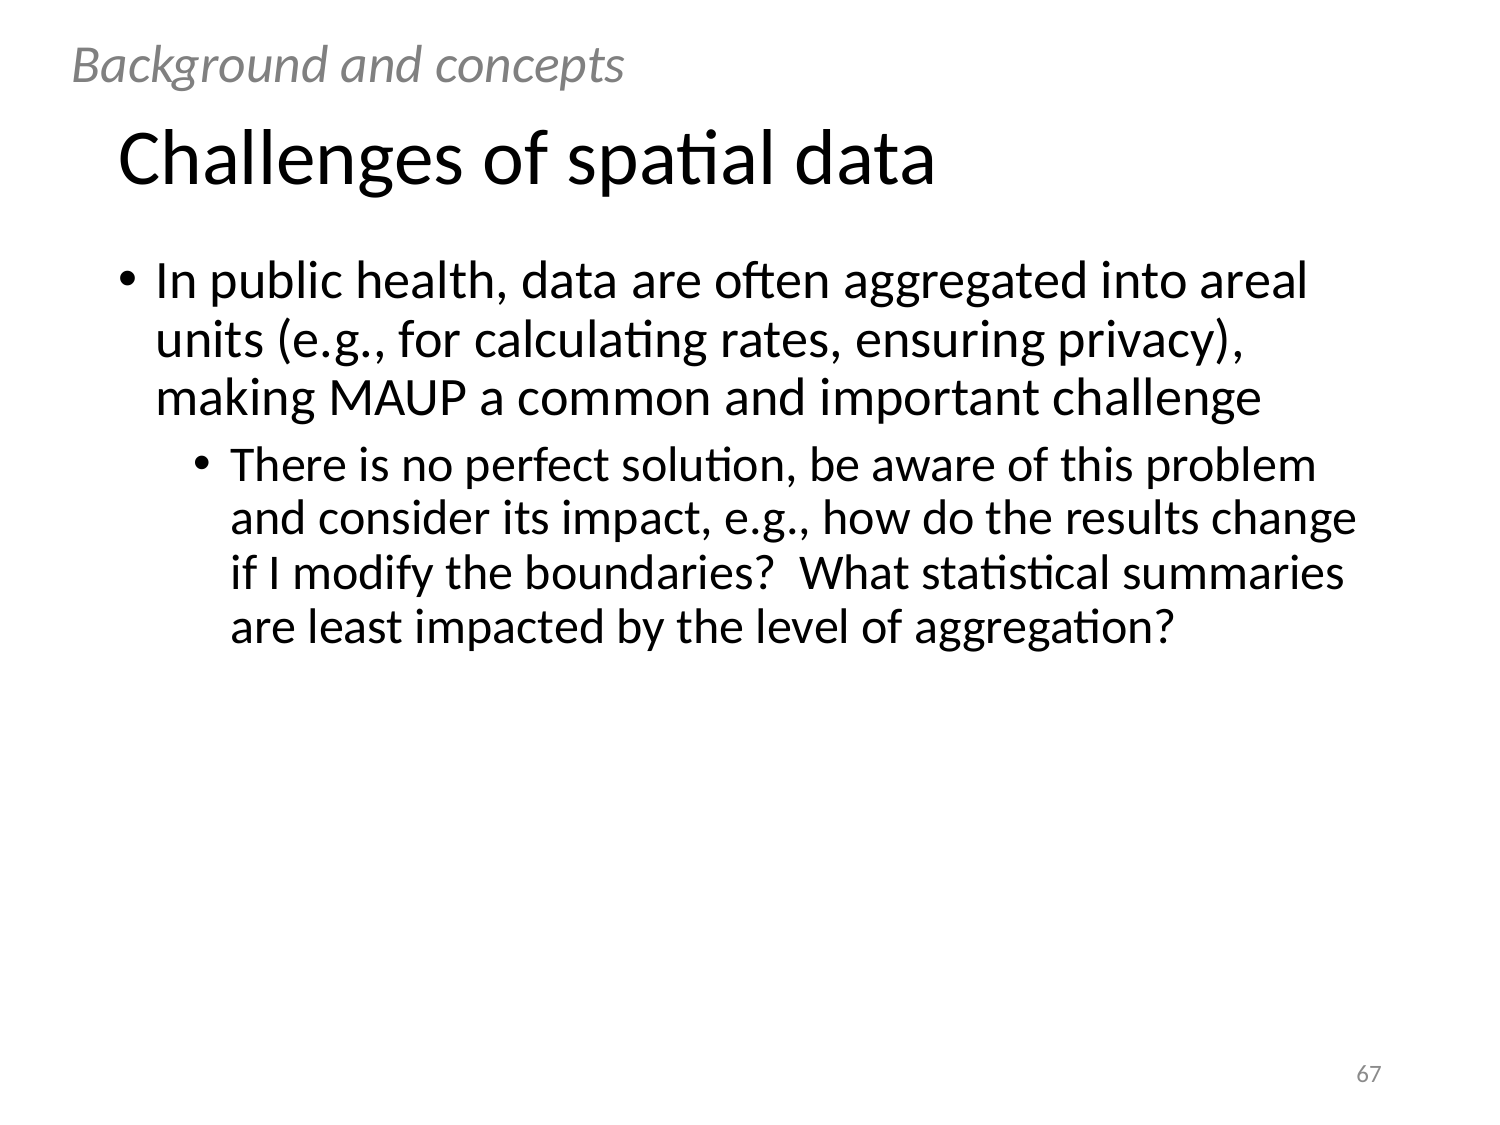

Background and concepts
# Challenges of spatial data
In public health, data are often aggregated into areal units (e.g., for calculating rates, ensuring privacy), making MAUP a common and important challenge
There is no perfect solution, be aware of this problem and consider its impact, e.g., how do the results change if I modify the boundaries?  What statistical summaries are least impacted by the level of aggregation?
67